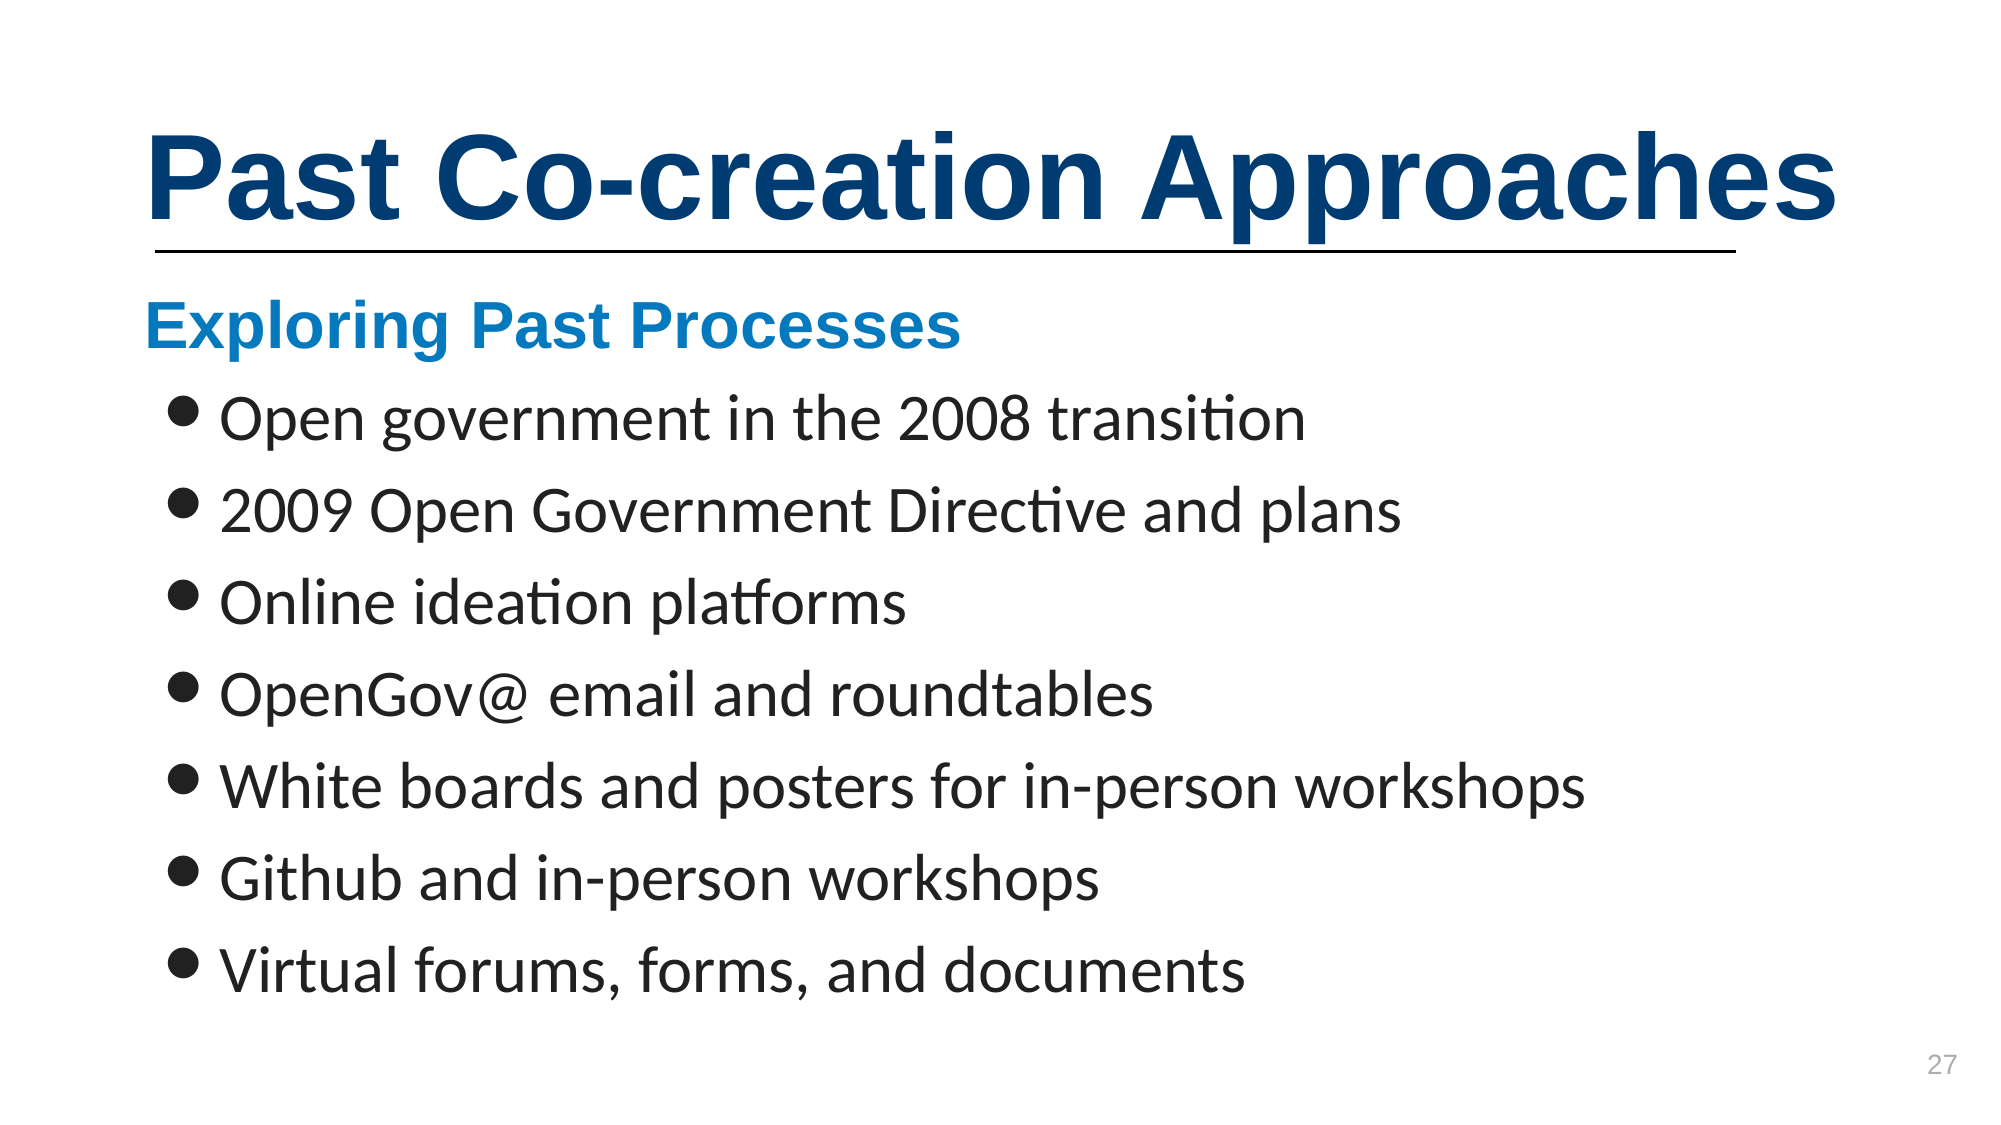

# Past Co-creation Approaches
Exploring Past Processes
Open government in the 2008 transition
2009 Open Government Directive and plans
Online ideation platforms
OpenGov@ email and roundtables
White boards and posters for in-person workshops
Github and in-person workshops
Virtual forums, forms, and documents
27